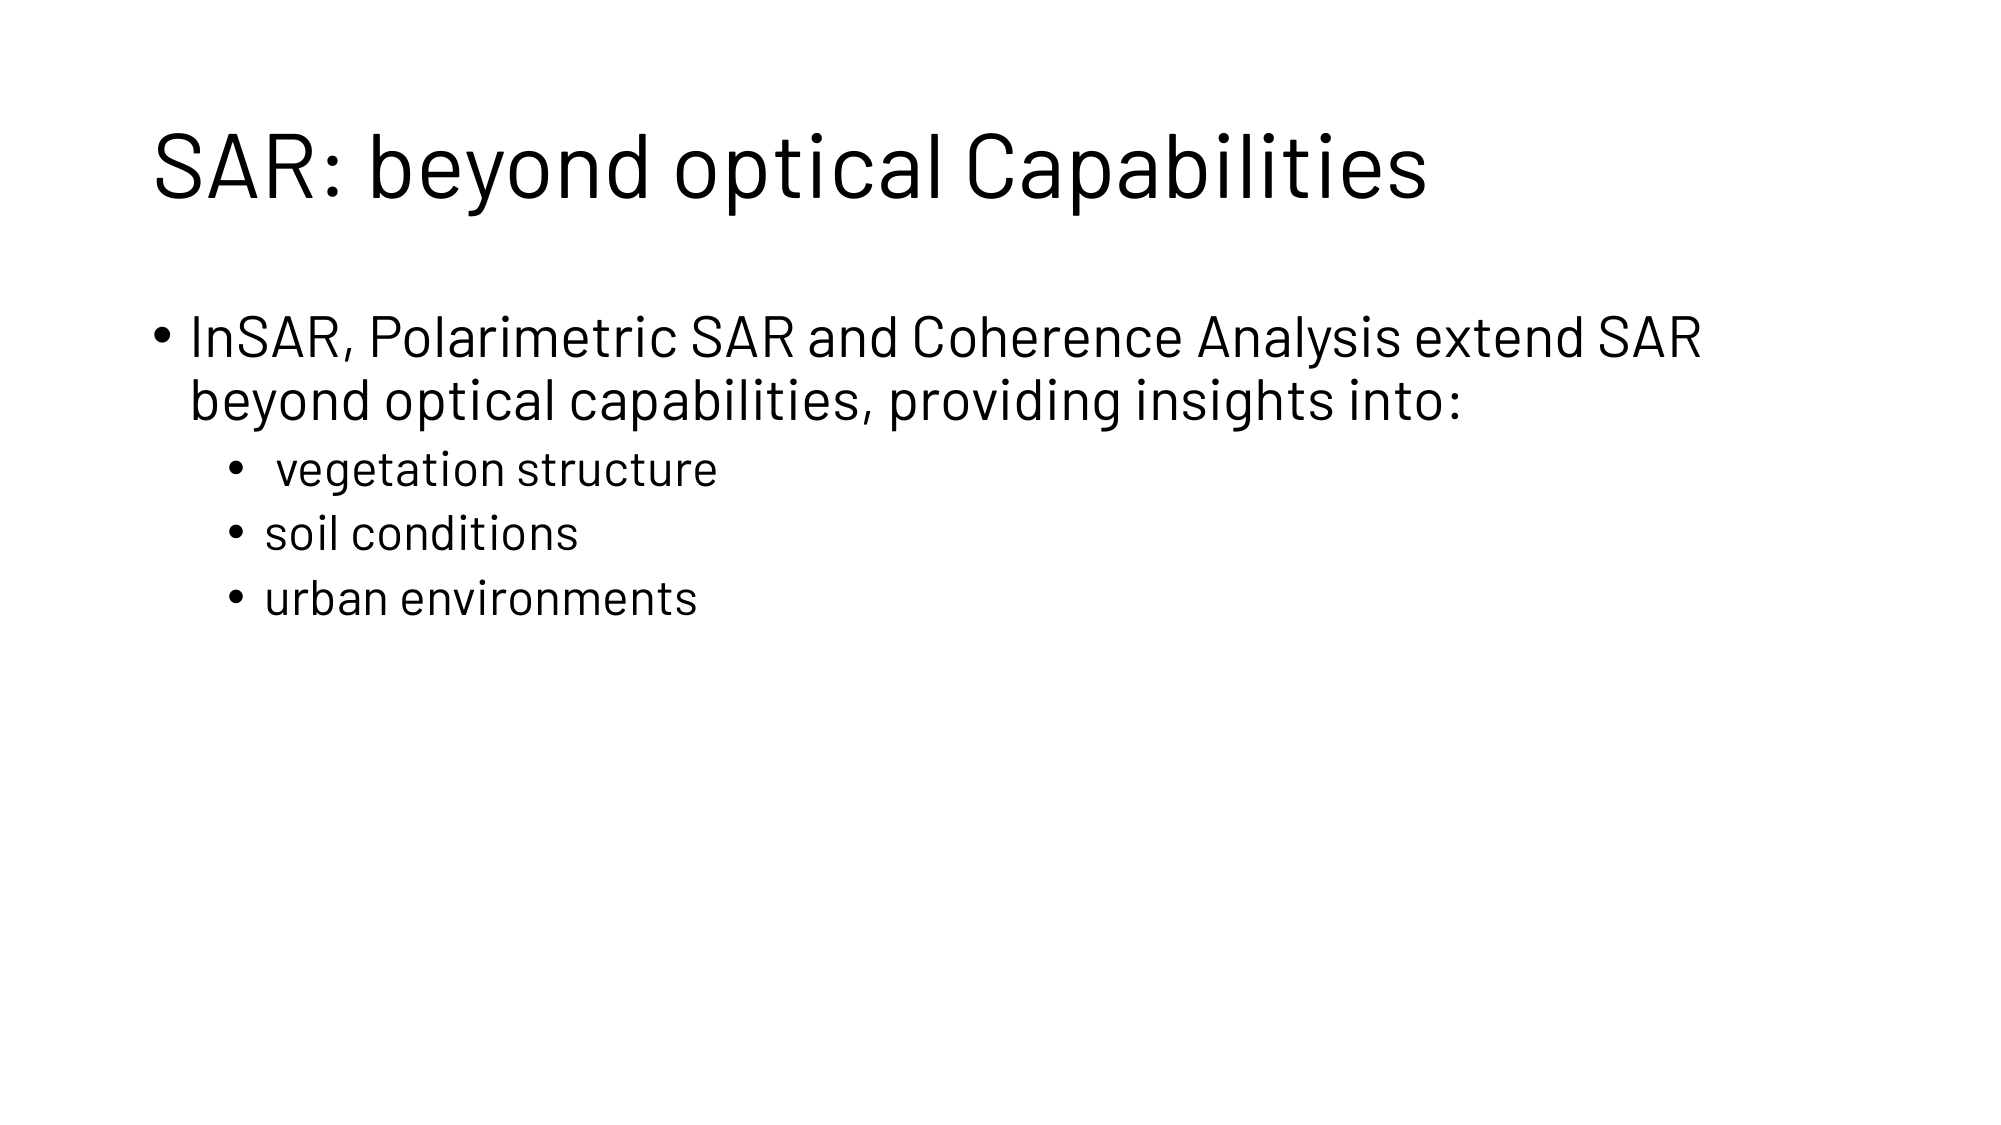

# SAR: beyond optical Capabilities
InSAR, Polarimetric SAR and Coherence Analysis extend SAR beyond optical capabilities, providing insights into:
 vegetation structure
soil conditions
urban environments